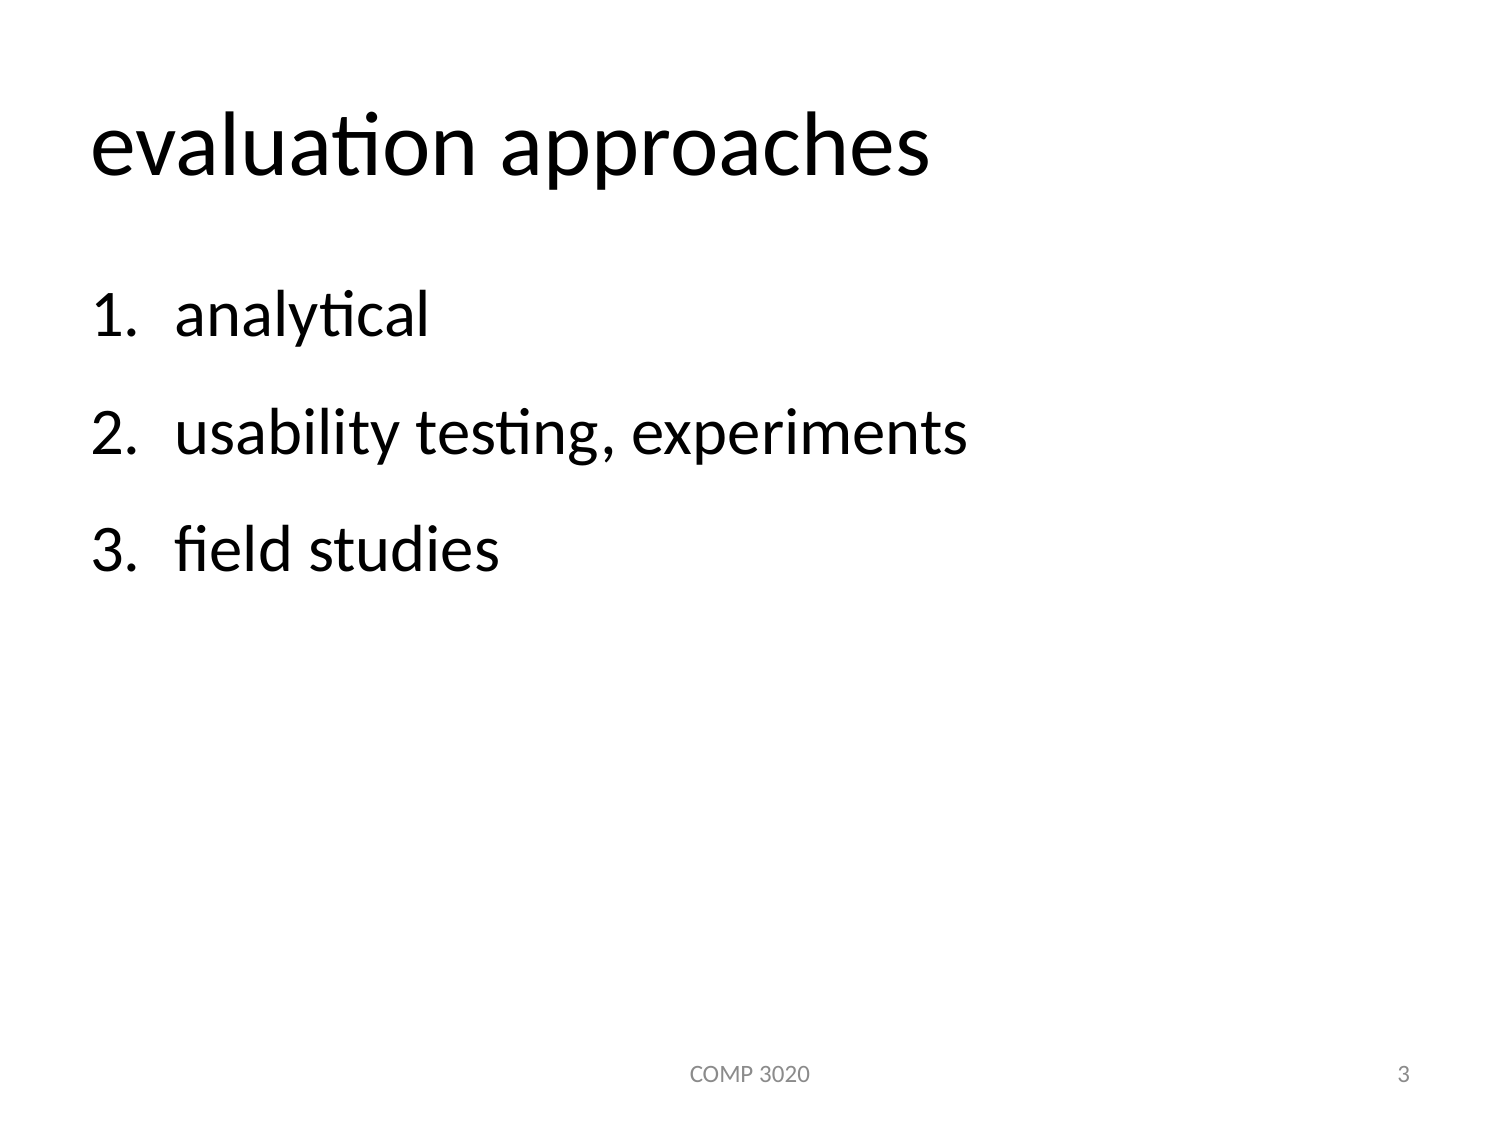

# evaluation approaches
analytical
usability testing, experiments
field studies
COMP 3020
3